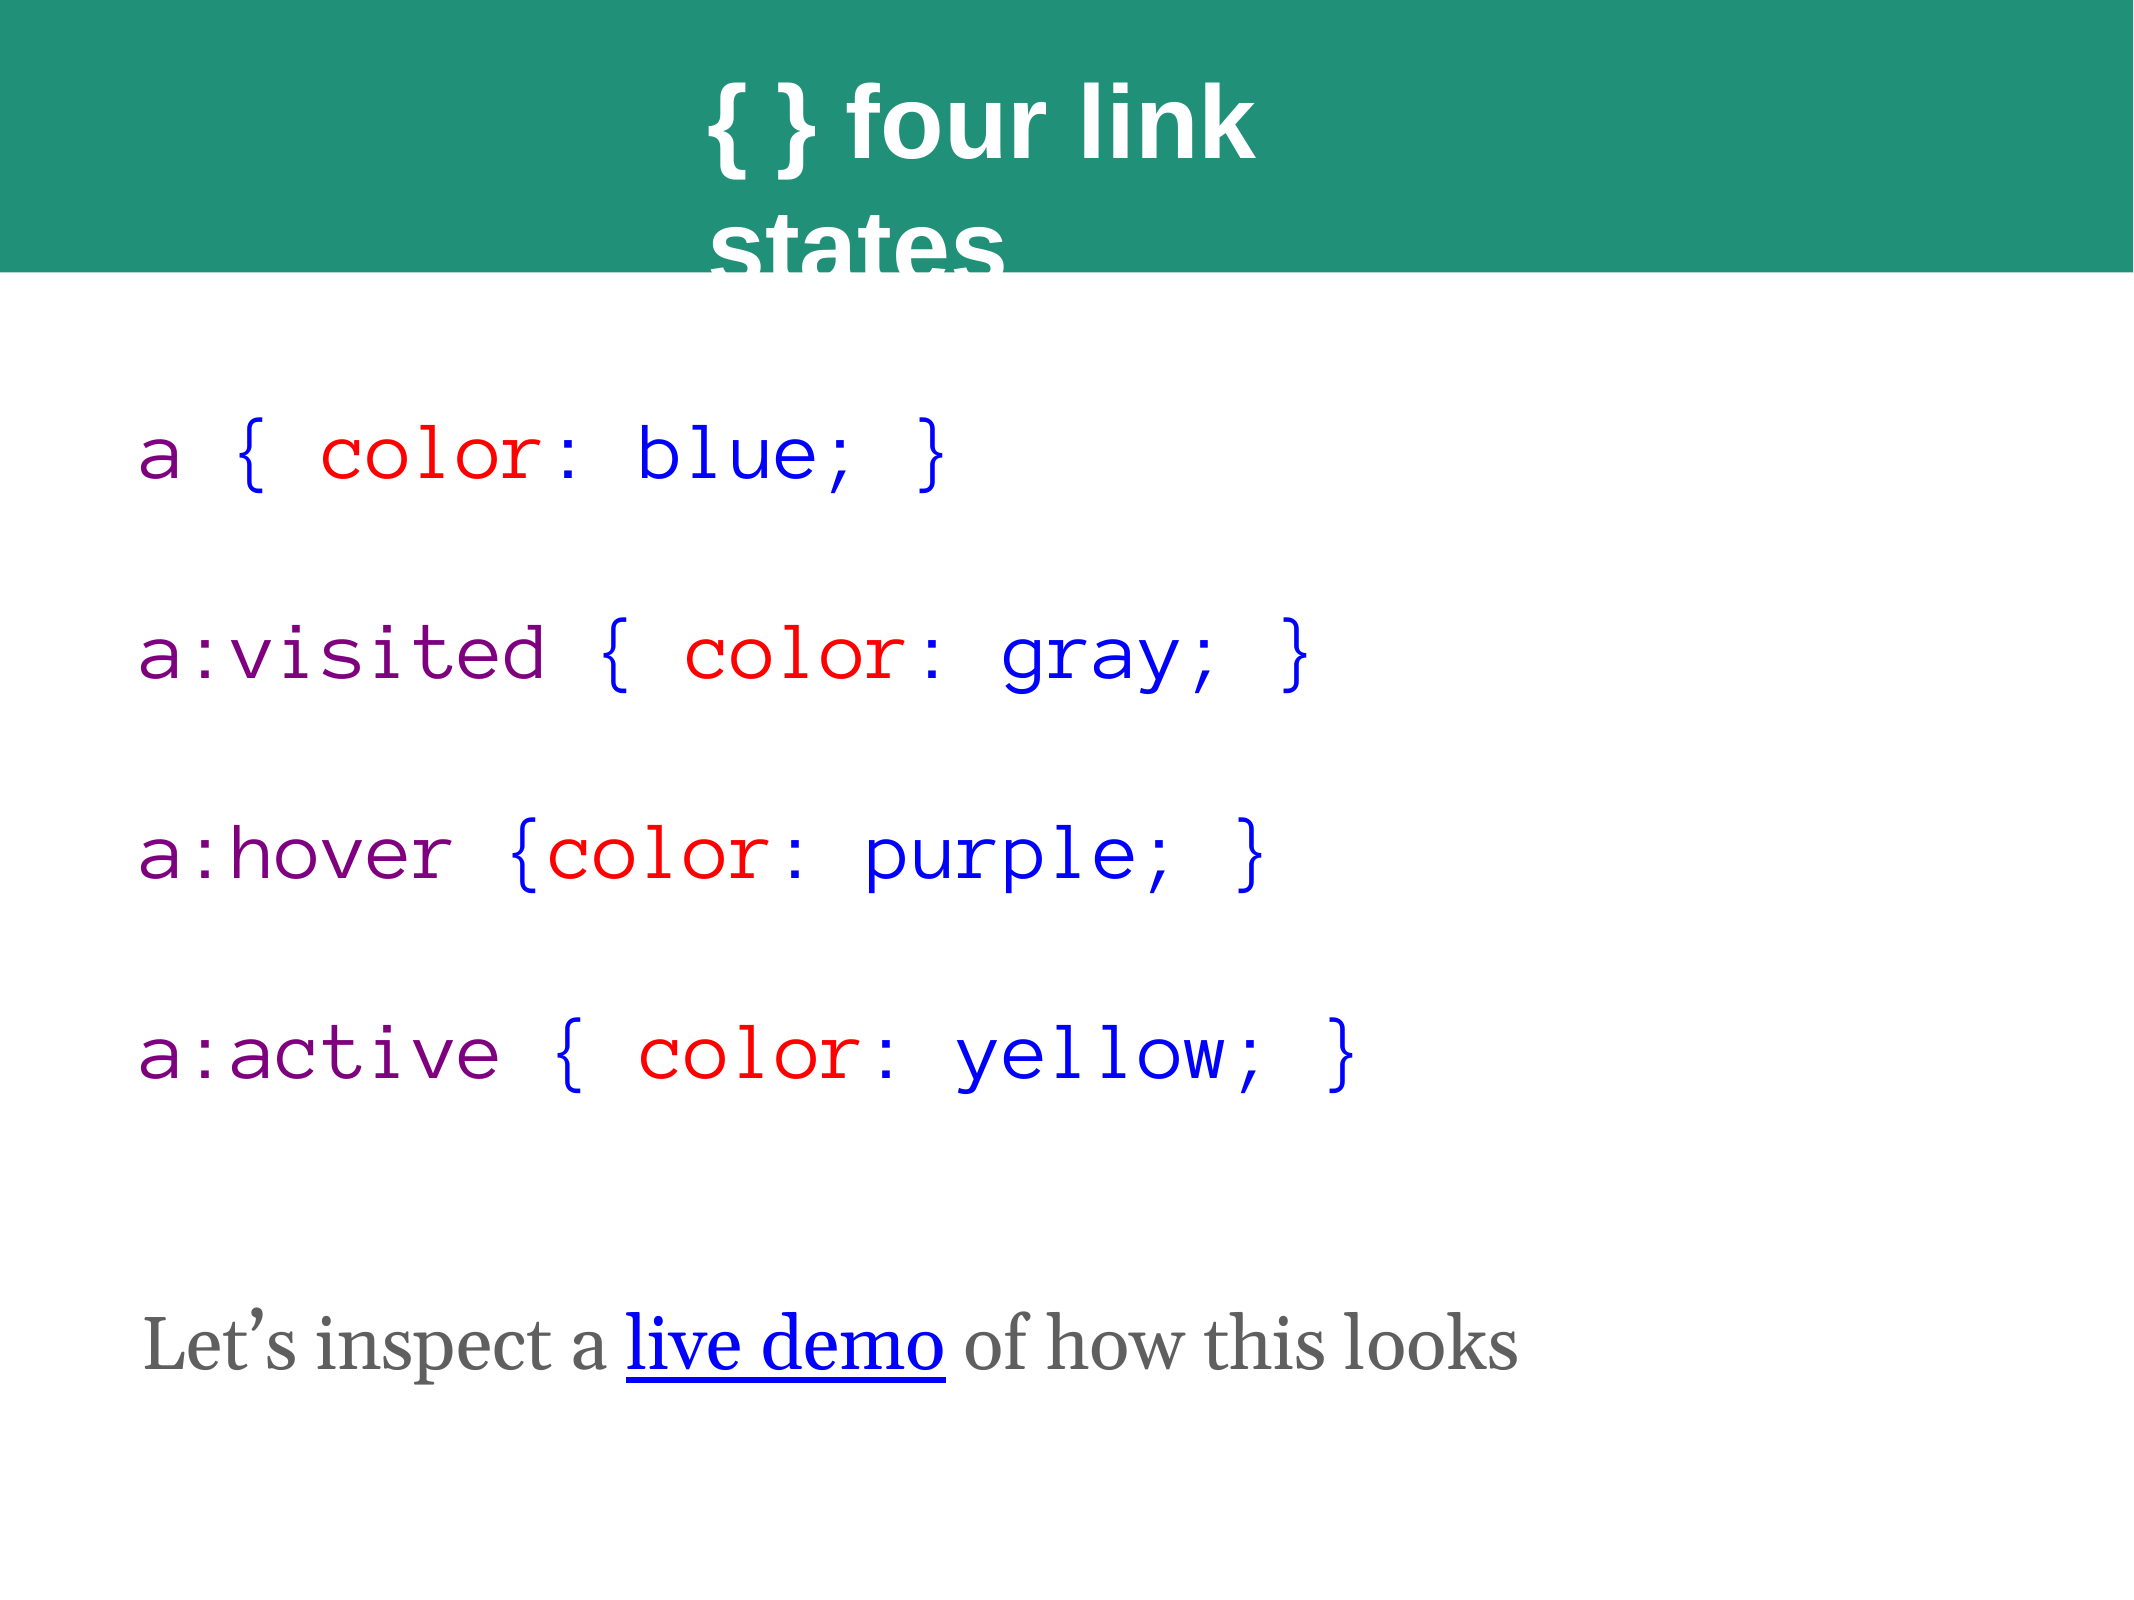

# { } four link states
a { color: blue; }

a:visited { color: gray; }

a:hover {color: purple; }

a:active { color: yellow; }

Let’s inspect a live demo of how this looks